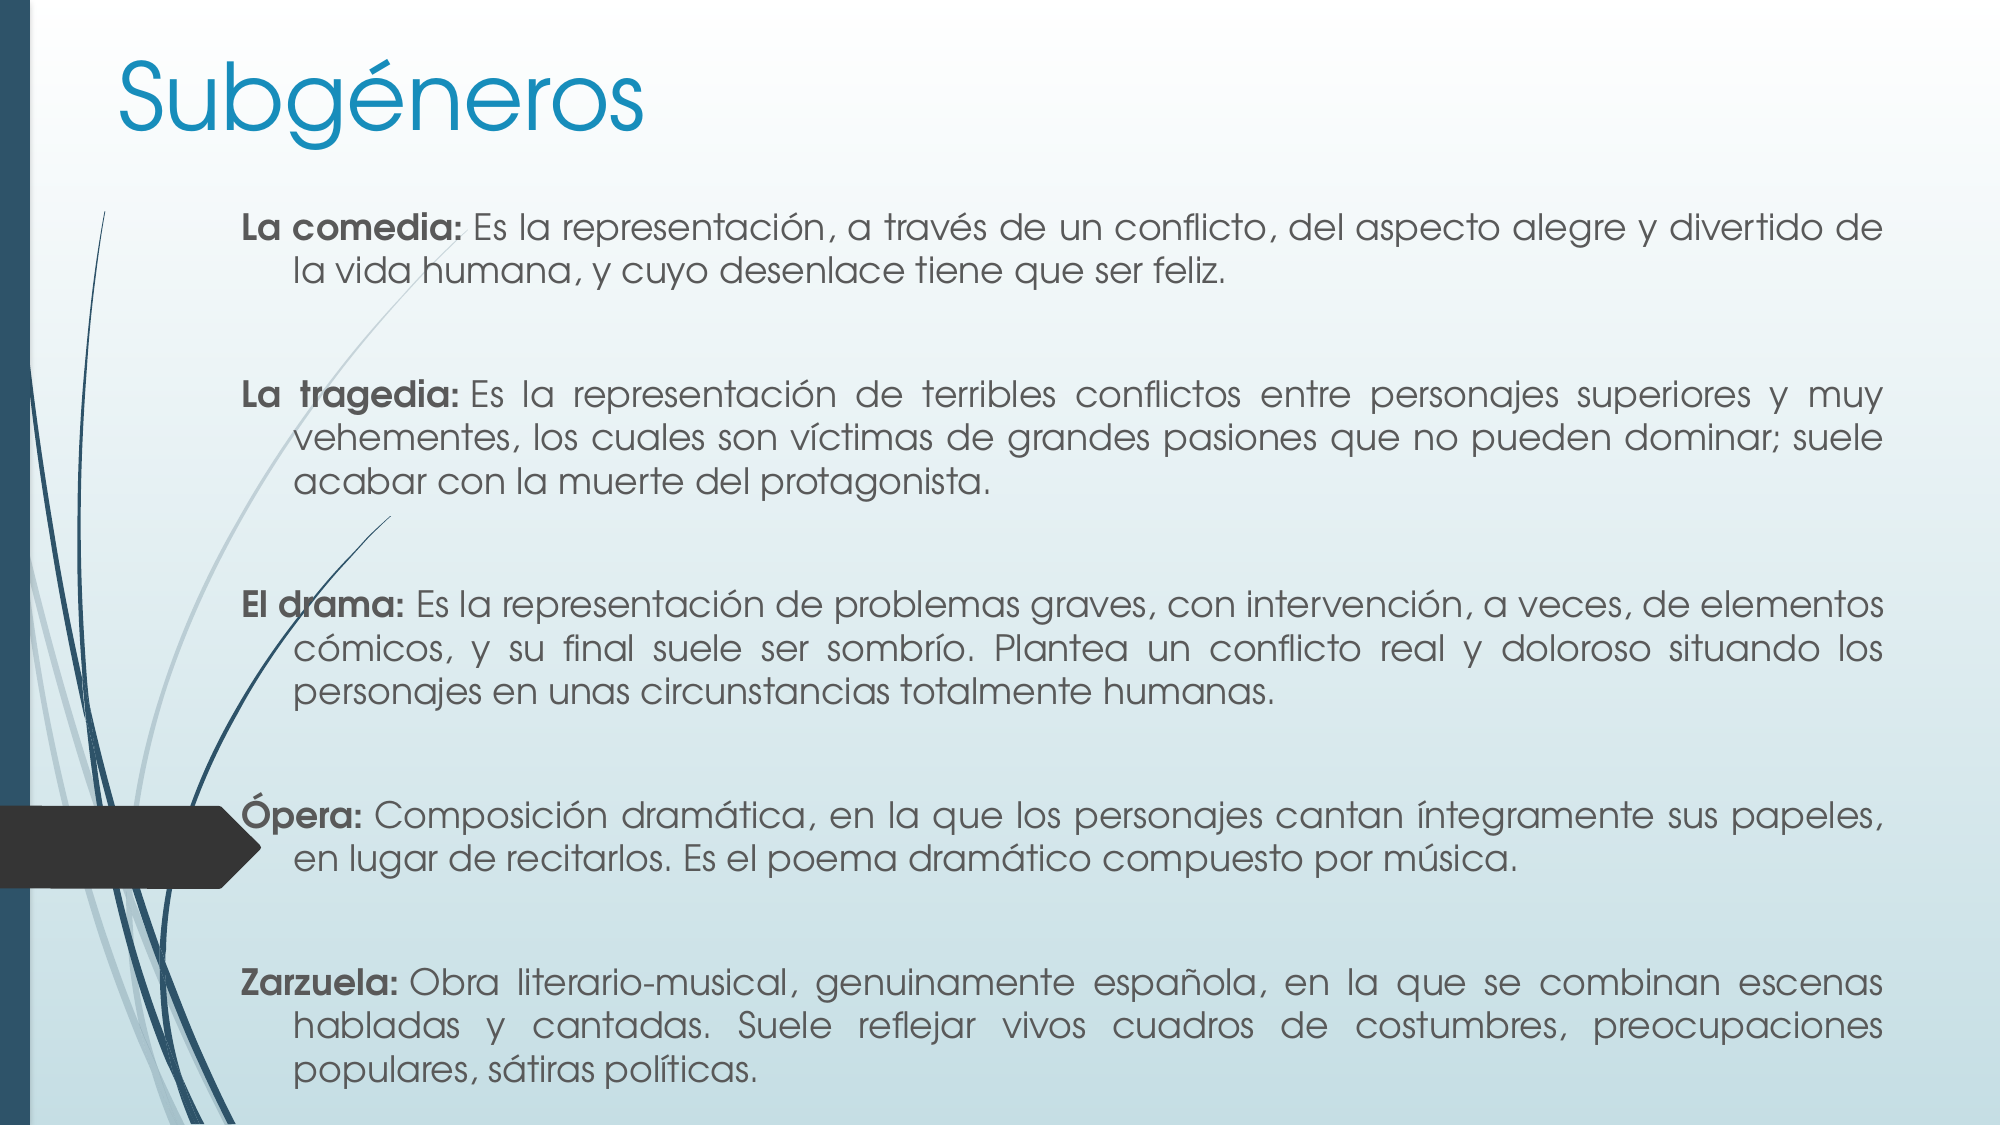

# Subgéneros
La comedia: Es la representación, a través de un conflicto, del aspecto alegre y divertido de la vida humana, y cuyo desenlace tiene que ser feliz.

La tragedia: Es la representación de terribles conflictos entre personajes superiores y muy vehementes, los cuales son víctimas de grandes pasiones que no pueden dominar; suele acabar con la muerte del protagonista.

El drama: Es la representación de problemas graves, con intervención, a veces, de elementos cómicos, y su final suele ser sombrío. Plantea un conflicto real y doloroso situando los personajes en unas circunstancias totalmente humanas.

Ópera: Composición dramática, en la que los personajes cantan íntegramente sus papeles, en lugar de recitarlos. Es el poema dramático compuesto por música.

Zarzuela: Obra literario-musical, genuinamente española, en la que se combinan escenas habladas y cantadas. Suele reflejar vivos cuadros de costumbres, preocupaciones populares, sátiras políticas.